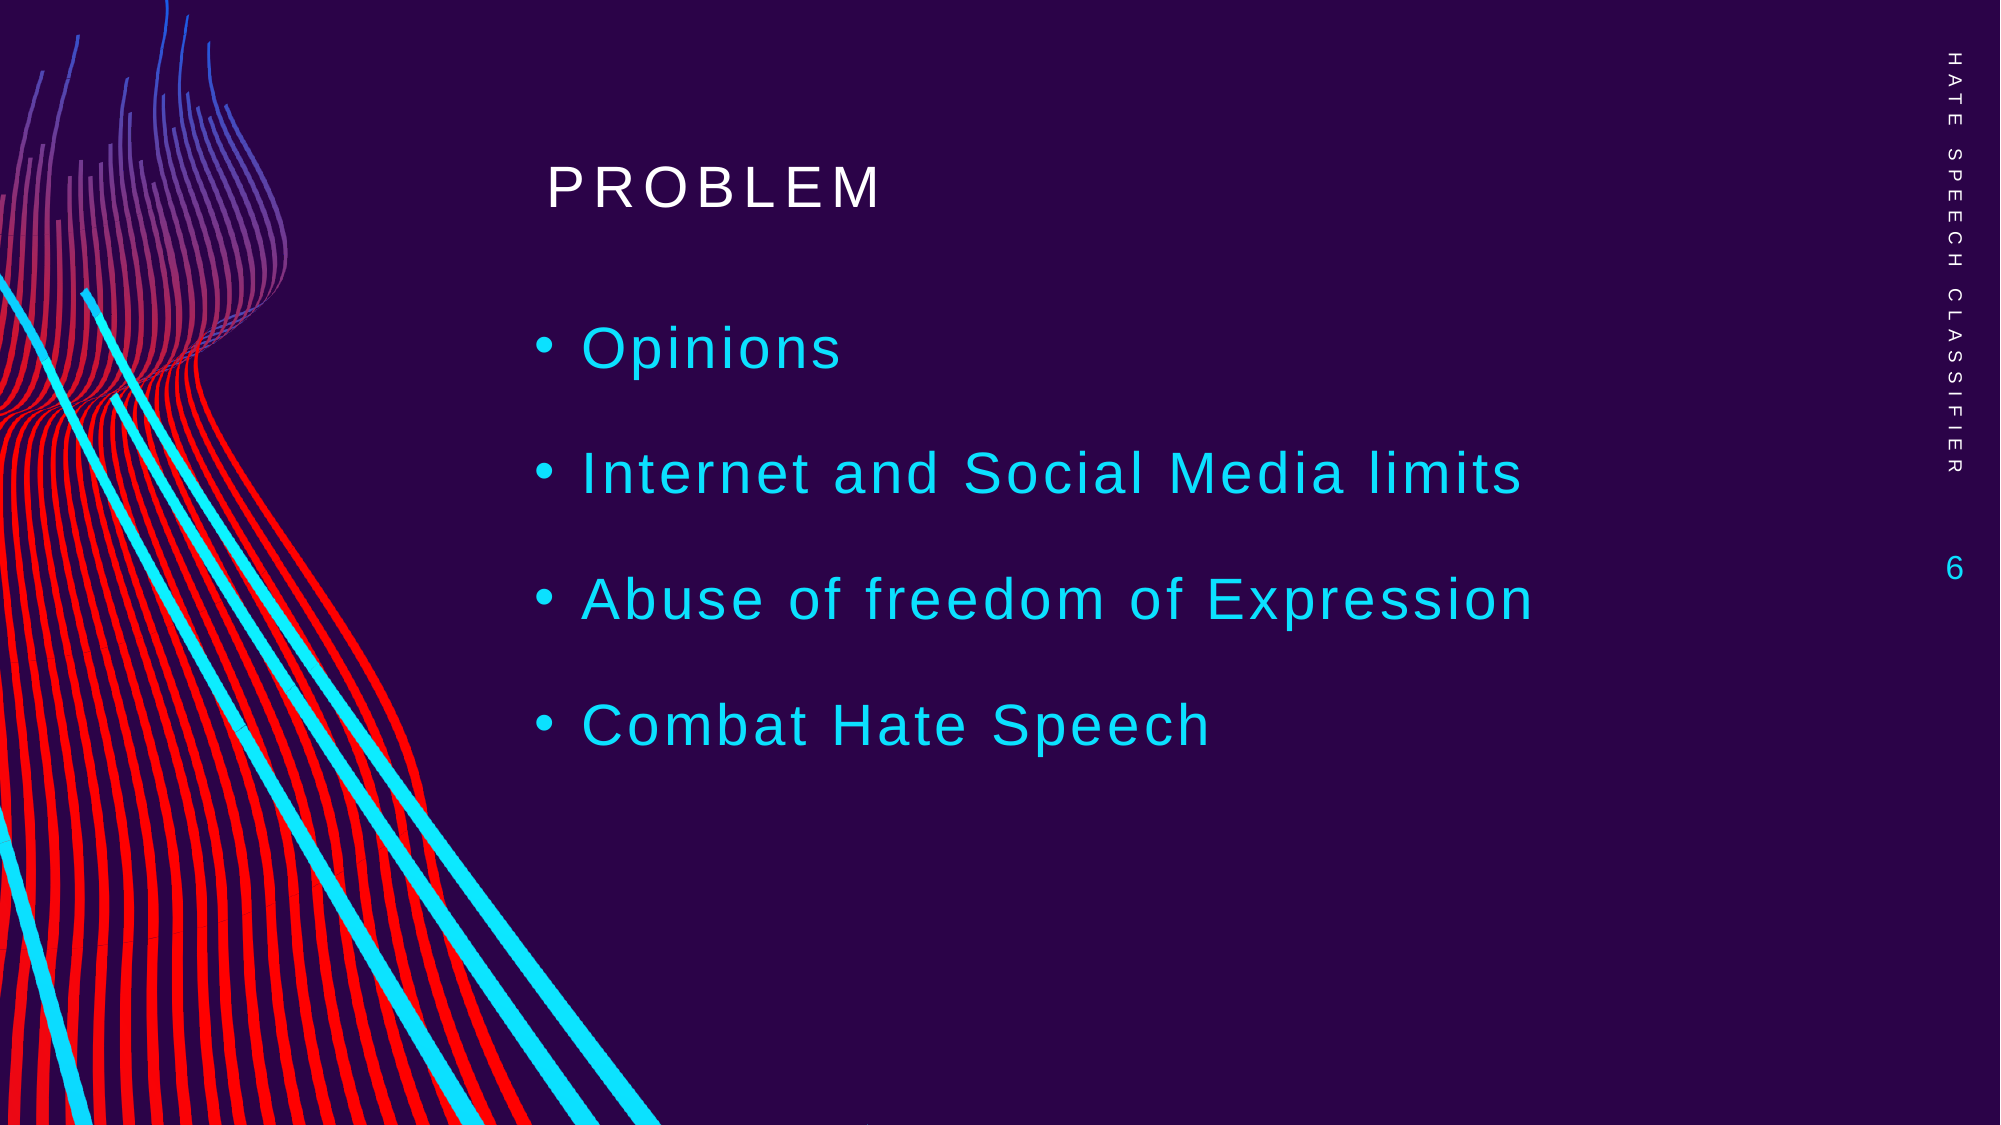

# Problem
Hate speech classifier
Opinions
Internet and Social Media limits
Abuse of freedom of Expression
Combat Hate Speech

6